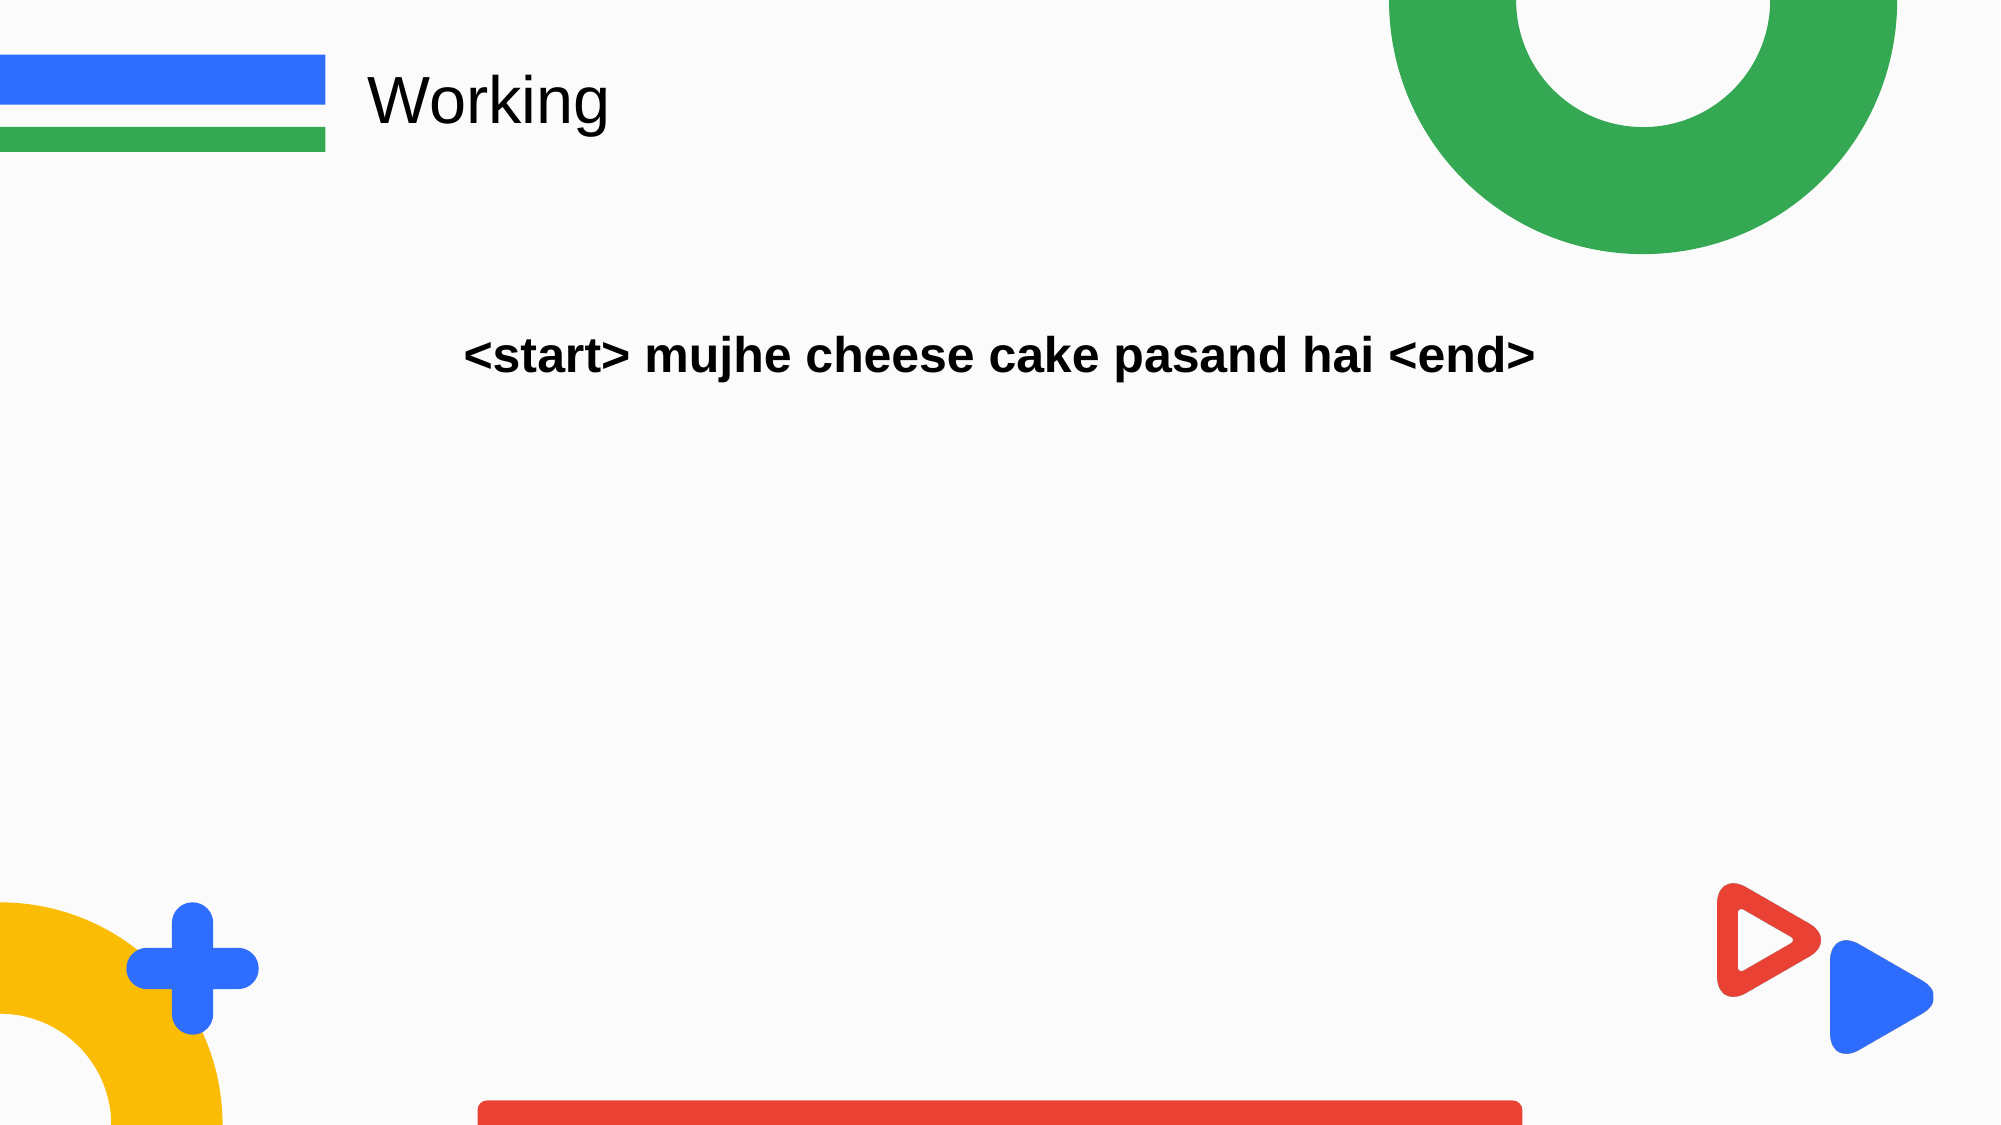

Working
<start> mujhe cheese cake pasand hai <end>